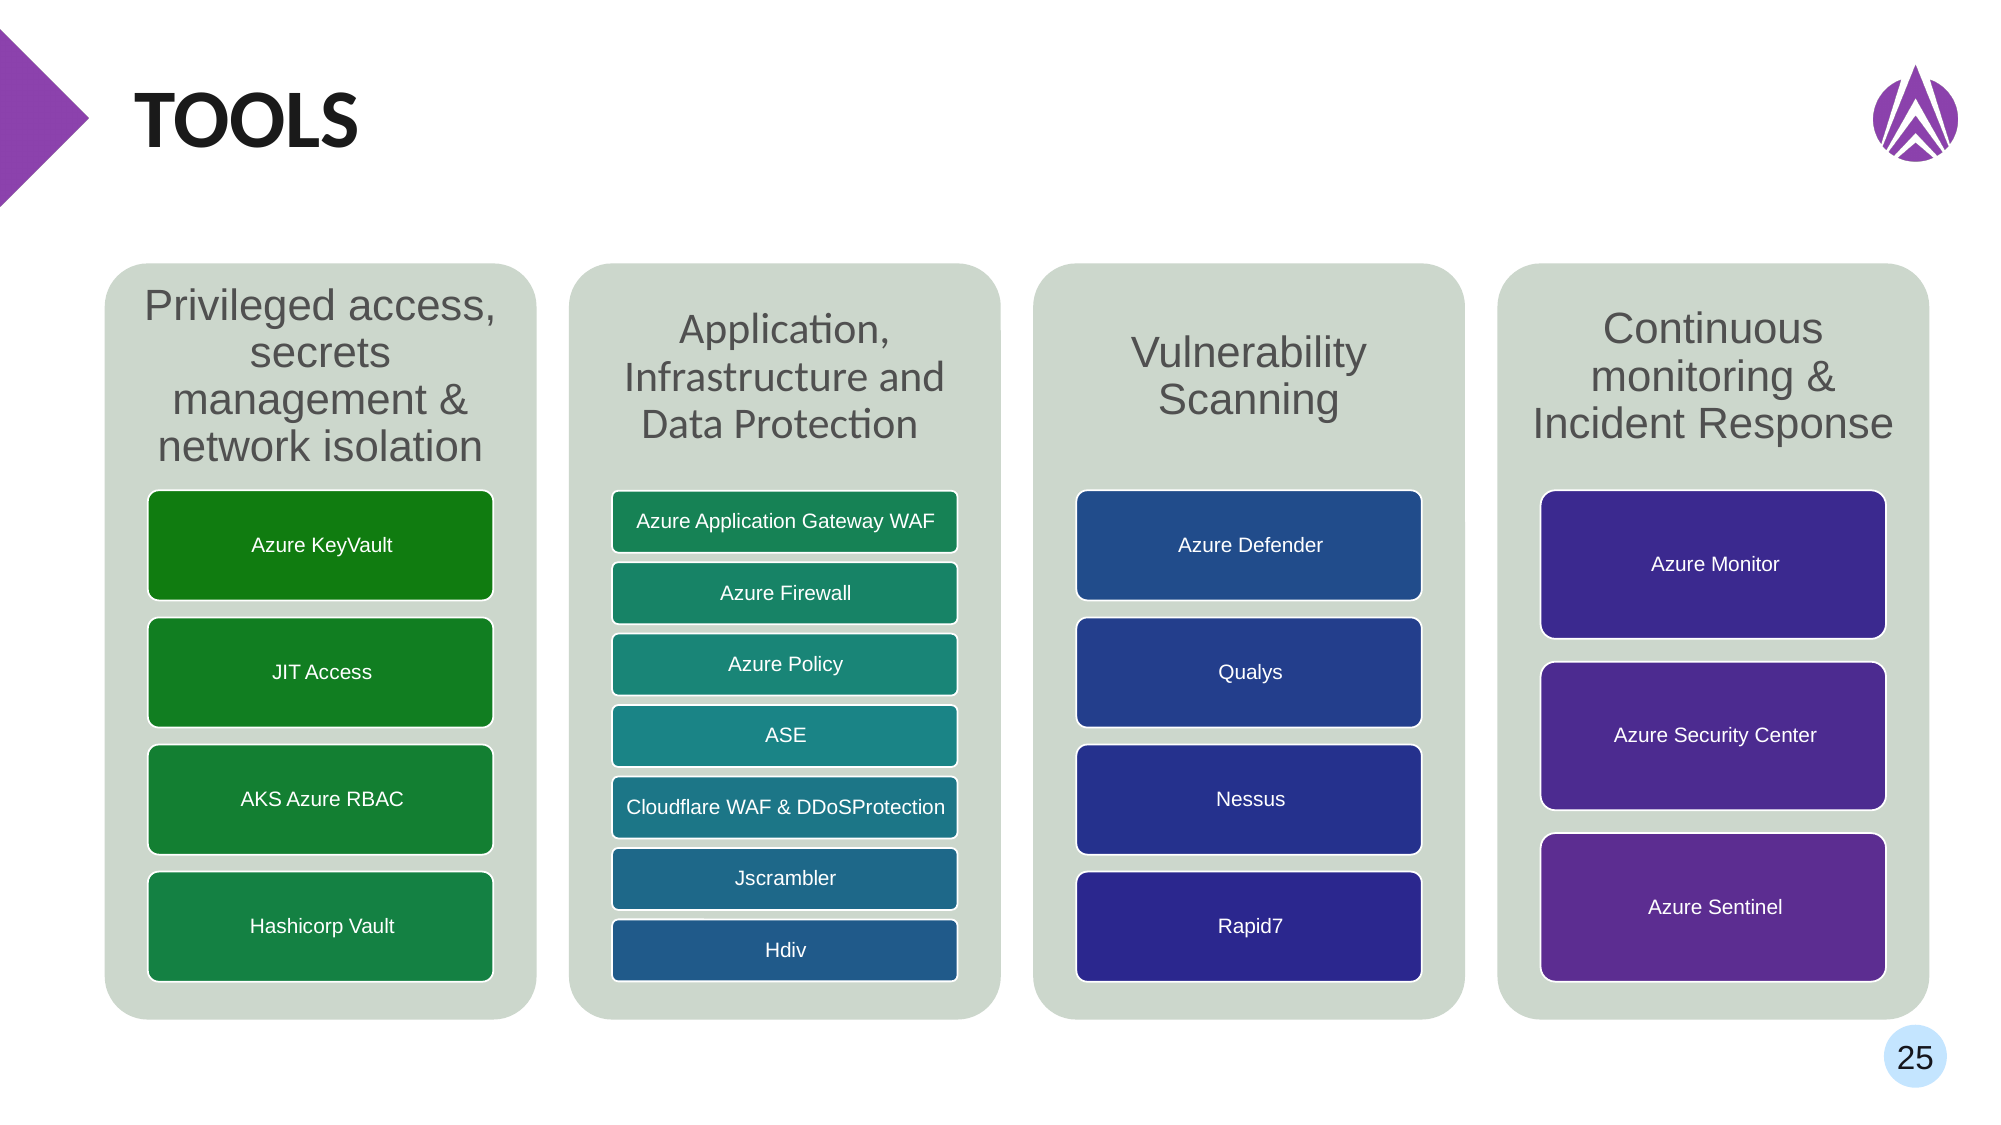

# Tools
Privileged access, secrets management & network isolation
Azure KeyVault
JIT Access
AKS Azure RBAC
Hashicorp Vault
Application, Infrastructure and Data Protection
Azure Application Gateway WAF
Azure Firewall
Azure Policy
ASE
Cloudflare WAF & DDoSProtection
Jscrambler
Hdiv
Vulnerability Scanning
Azure Defender
Qualys
Nessus
Rapid7
Continuous monitoring & Incident Response
Azure Monitor
Azure Security Center
Azure Sentinel